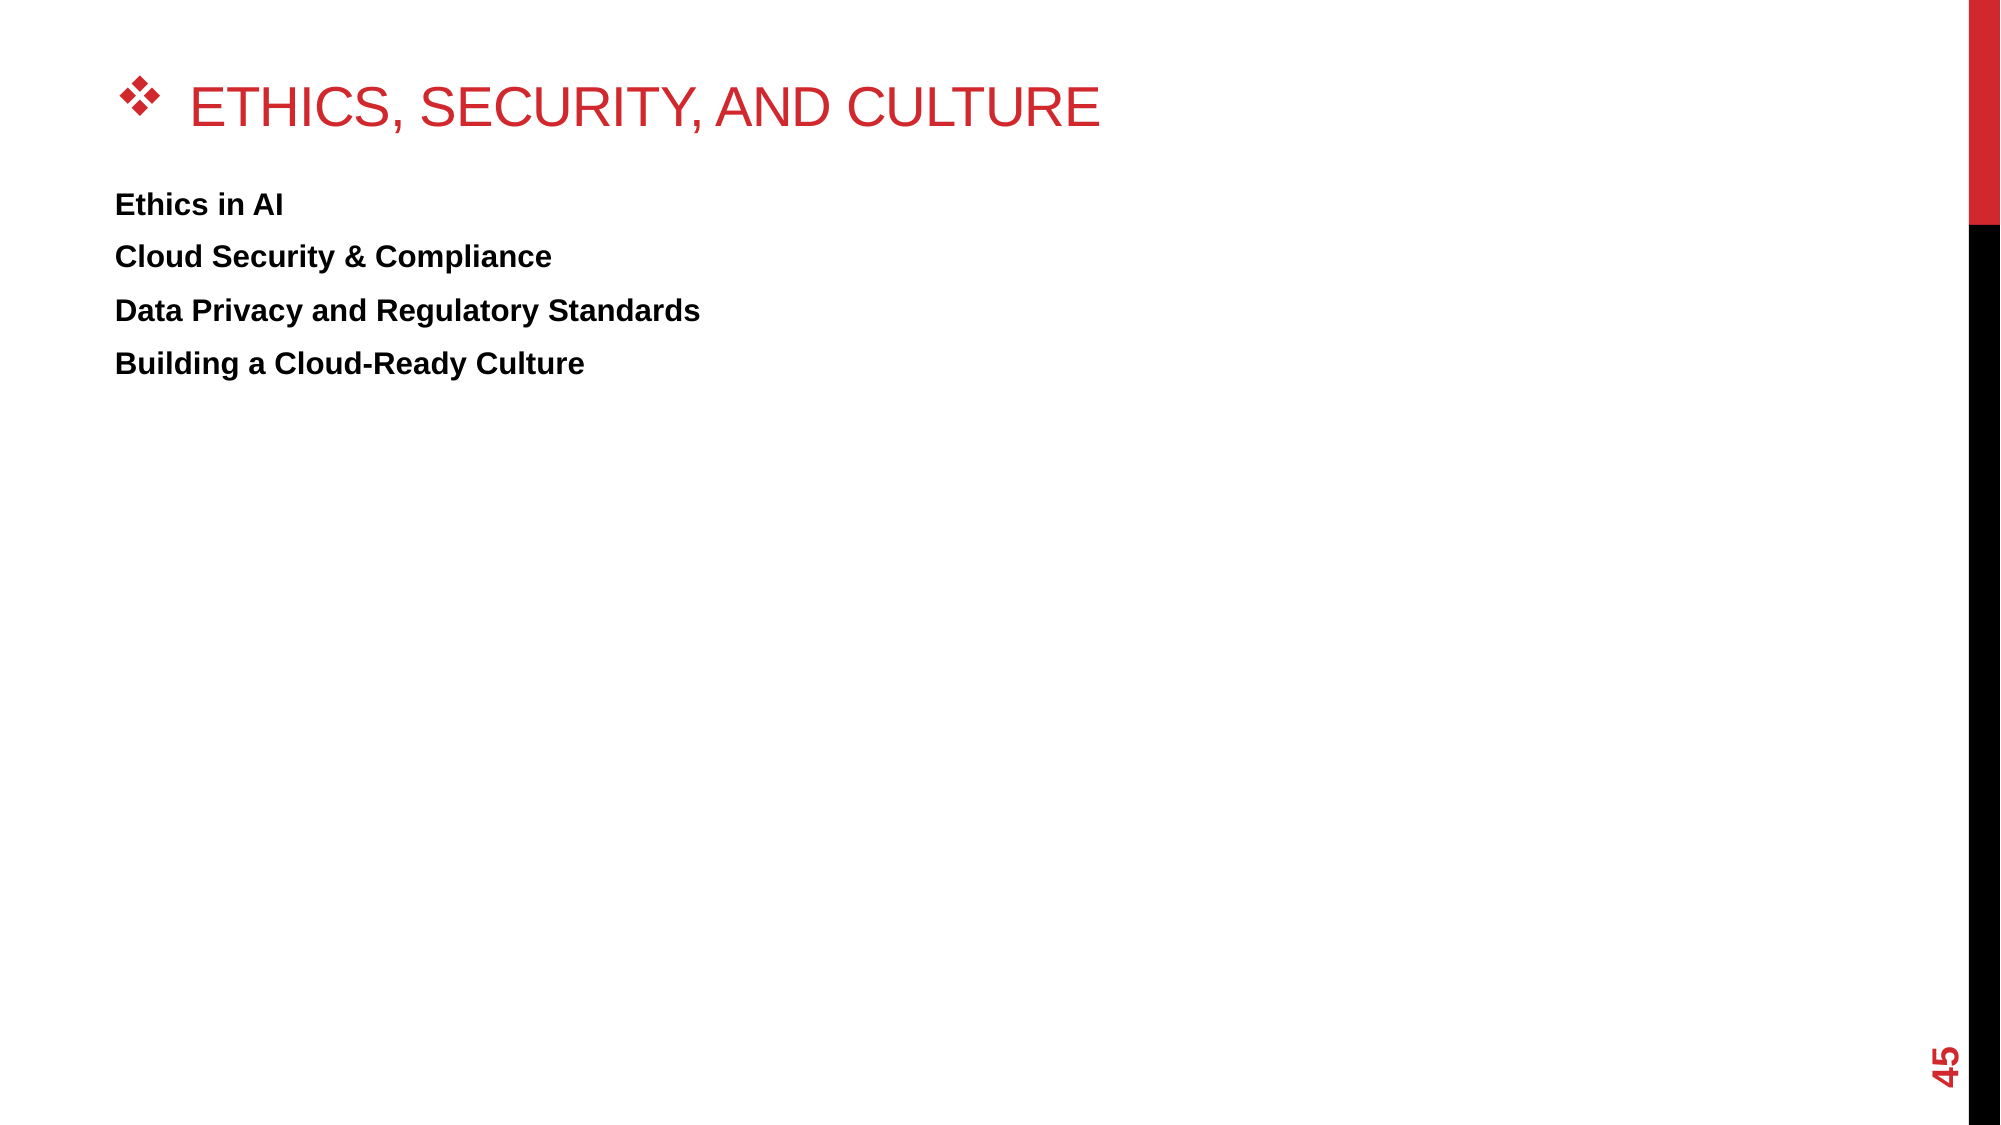

# Ethics, Security, and Culture
Ethics in AI
Cloud Security & Compliance
Data Privacy and Regulatory Standards
Building a Cloud-Ready Culture
45